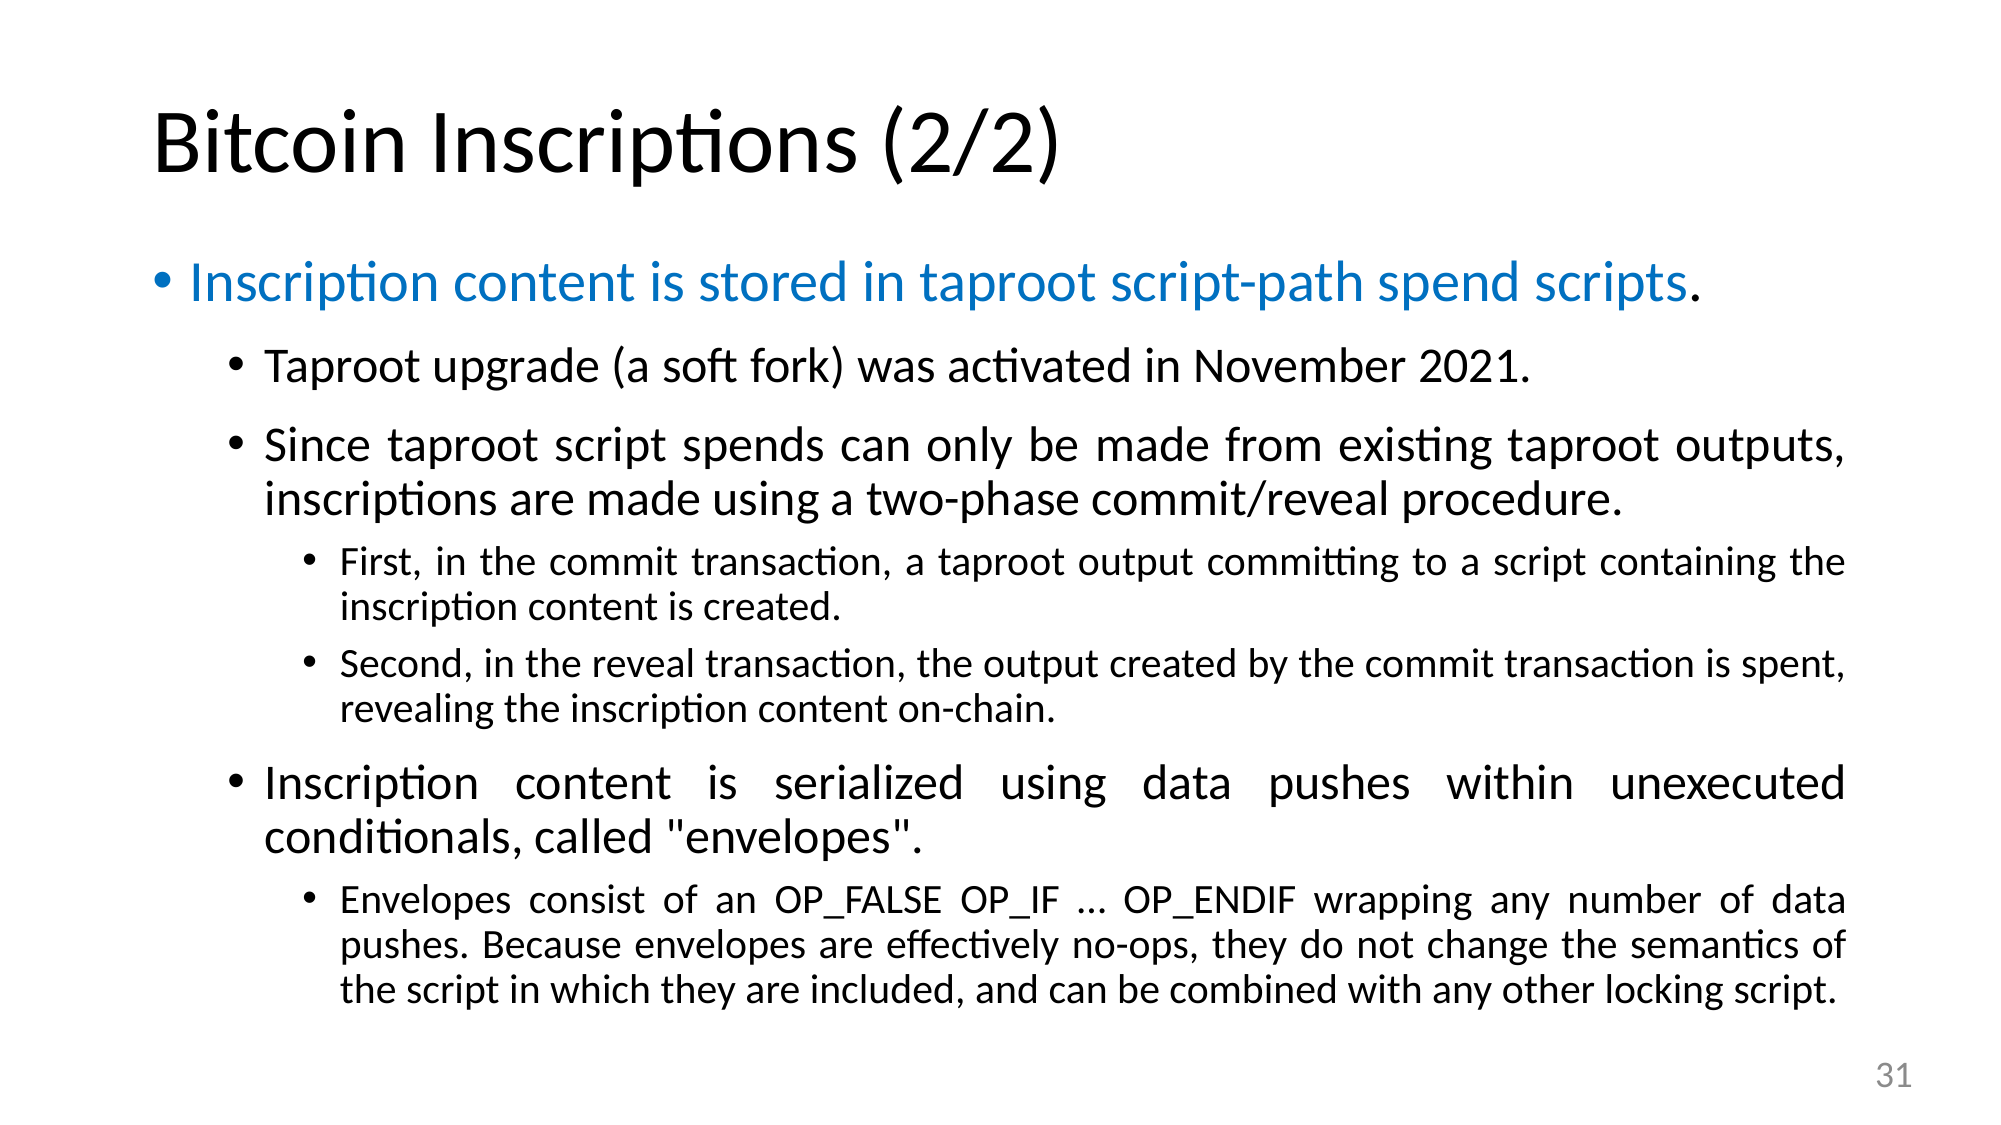

# Bitcoin Inscriptions (2/2)
Inscription content is stored in taproot script-path spend scripts.
Taproot upgrade (a soft fork) was activated in November 2021.
Since taproot script spends can only be made from existing taproot outputs, inscriptions are made using a two-phase commit/reveal procedure.
First, in the commit transaction, a taproot output committing to a script containing the inscription content is created.
Second, in the reveal transaction, the output created by the commit transaction is spent, revealing the inscription content on-chain.
Inscription content is serialized using data pushes within unexecuted conditionals, called "envelopes".
Envelopes consist of an OP_FALSE OP_IF … OP_ENDIF wrapping any number of data pushes. Because envelopes are effectively no-ops, they do not change the semantics of the script in which they are included, and can be combined with any other locking script.

31